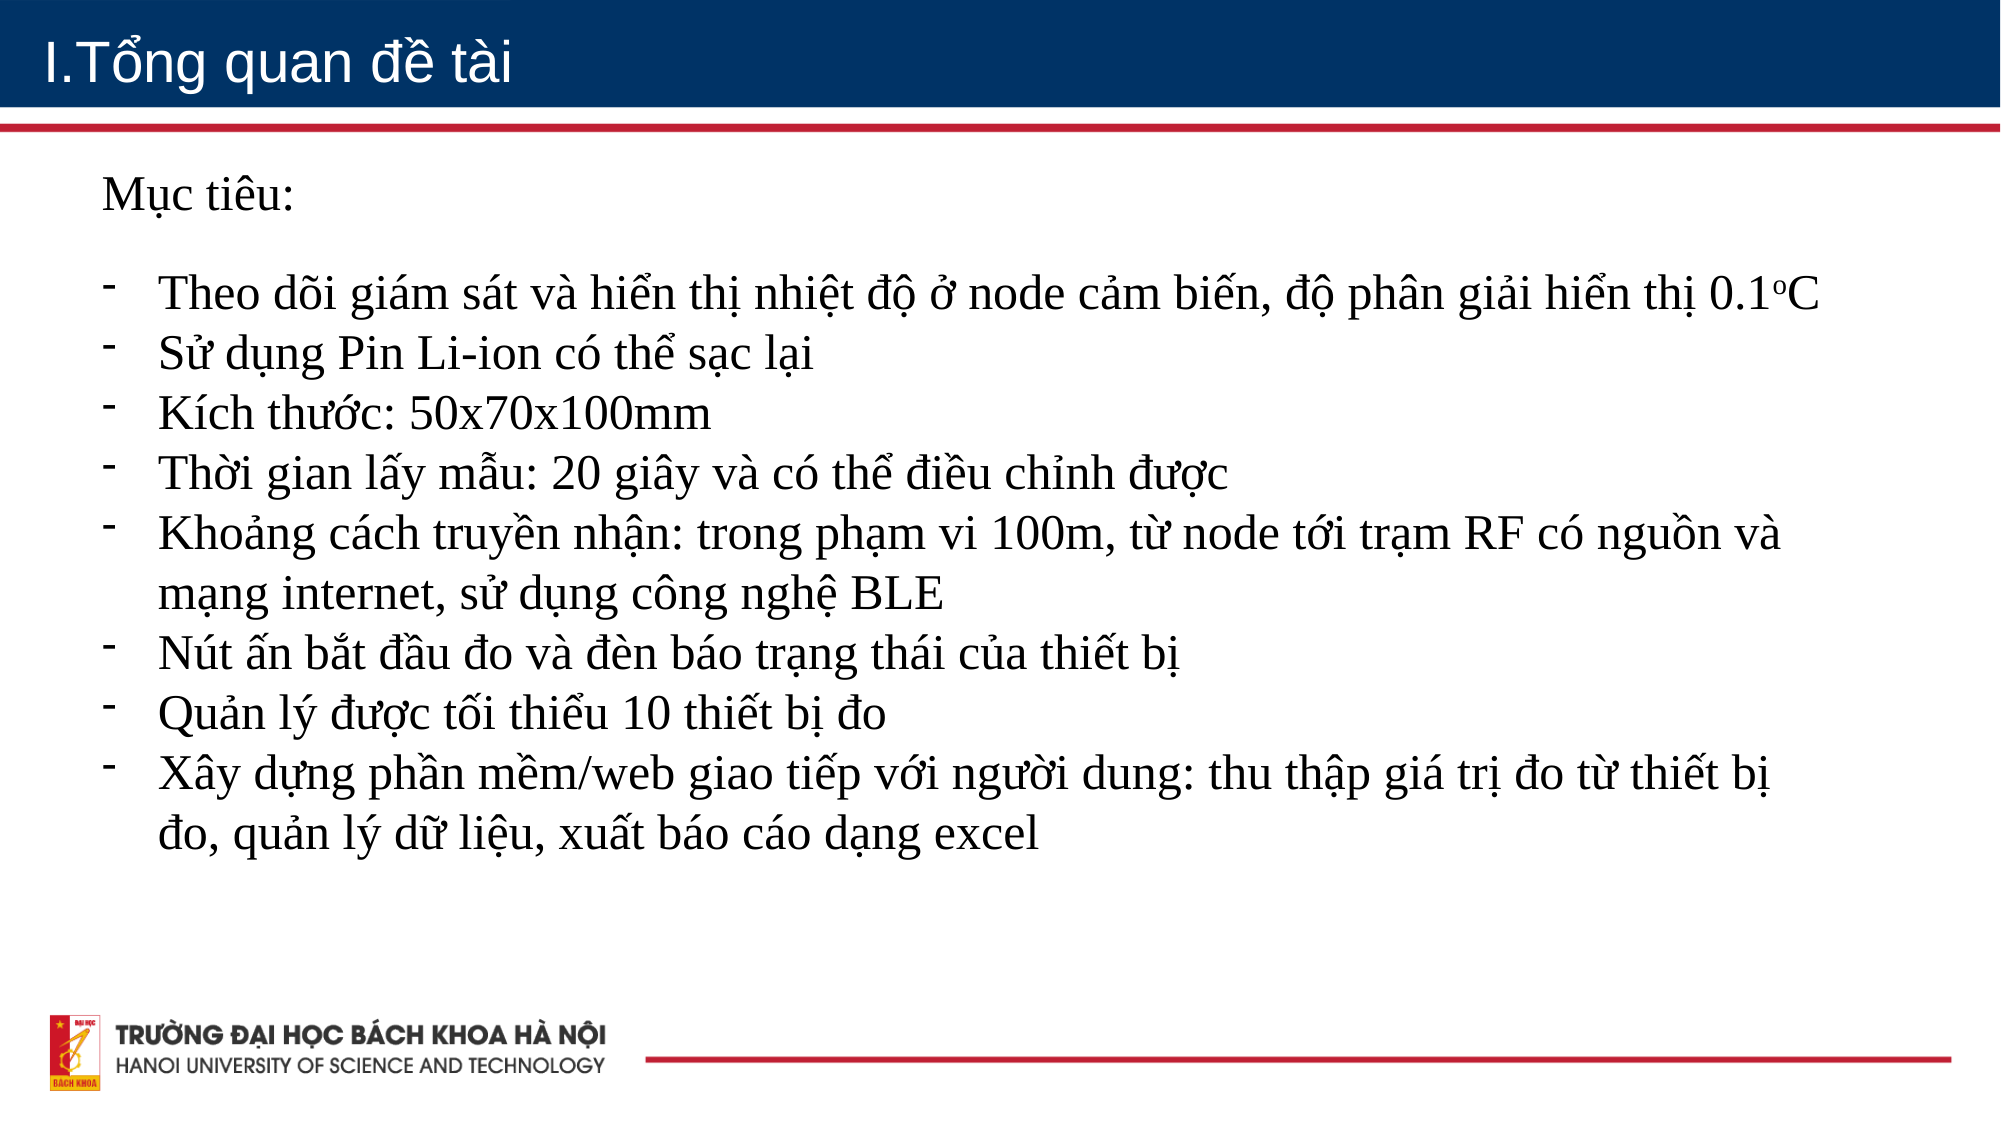

I.Tổng quan đề tài
Mục tiêu:
Theo dõi giám sát và hiển thị nhiệt độ ở node cảm biến, độ phân giải hiển thị 0.1oC
Sử dụng Pin Li-ion có thể sạc lại
Kích thước: 50x70x100mm
Thời gian lấy mẫu: 20 giây và có thể điều chỉnh được
Khoảng cách truyền nhận: trong phạm vi 100m, từ node tới trạm RF có nguồn và mạng internet, sử dụng công nghệ BLE
Nút ấn bắt đầu đo và đèn báo trạng thái của thiết bị
Quản lý được tối thiểu 10 thiết bị đo
Xây dựng phần mềm/web giao tiếp với người dung: thu thập giá trị đo từ thiết bị đo, quản lý dữ liệu, xuất báo cáo dạng excel